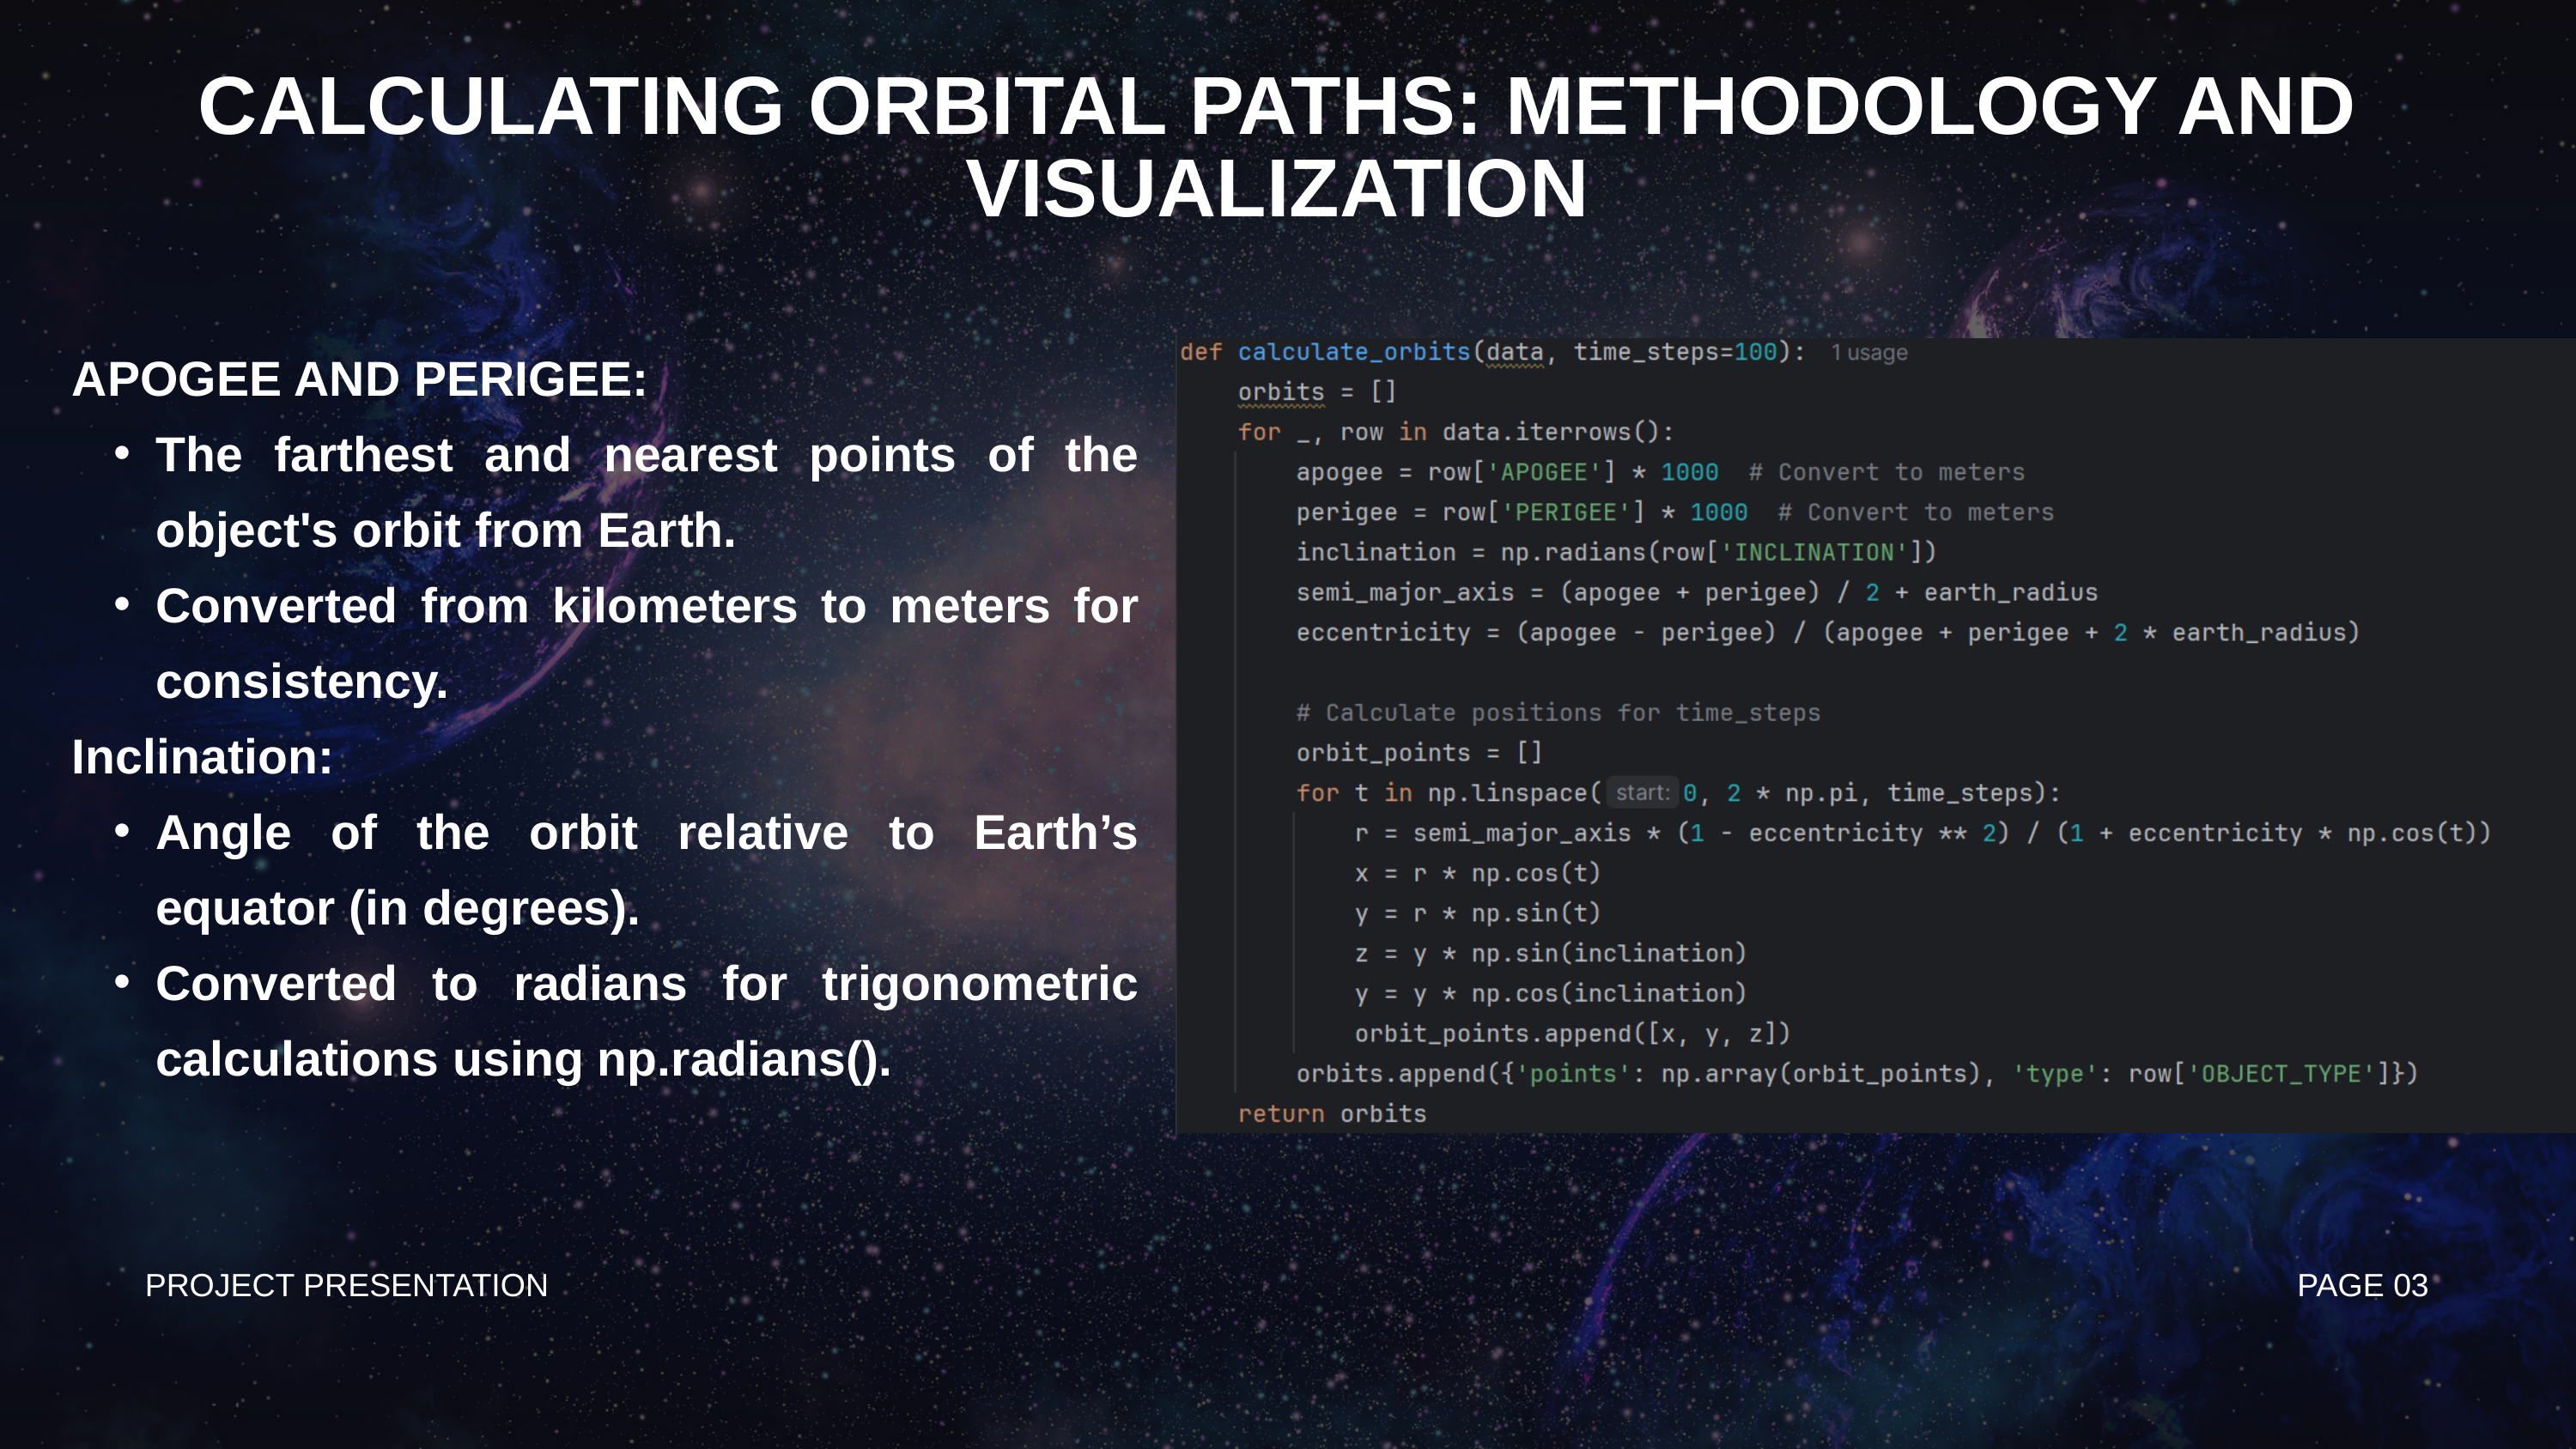

CALCULATING ORBITAL PATHS: METHODOLOGY AND VISUALIZATION
APOGEE AND PERIGEE:
The farthest and nearest points of the object's orbit from Earth.
Converted from kilometers to meters for consistency.
Inclination:
Angle of the orbit relative to Earth’s equator (in degrees).
Converted to radians for trigonometric calculations using np.radians().

PROJECT PRESENTATION
PAGE 03